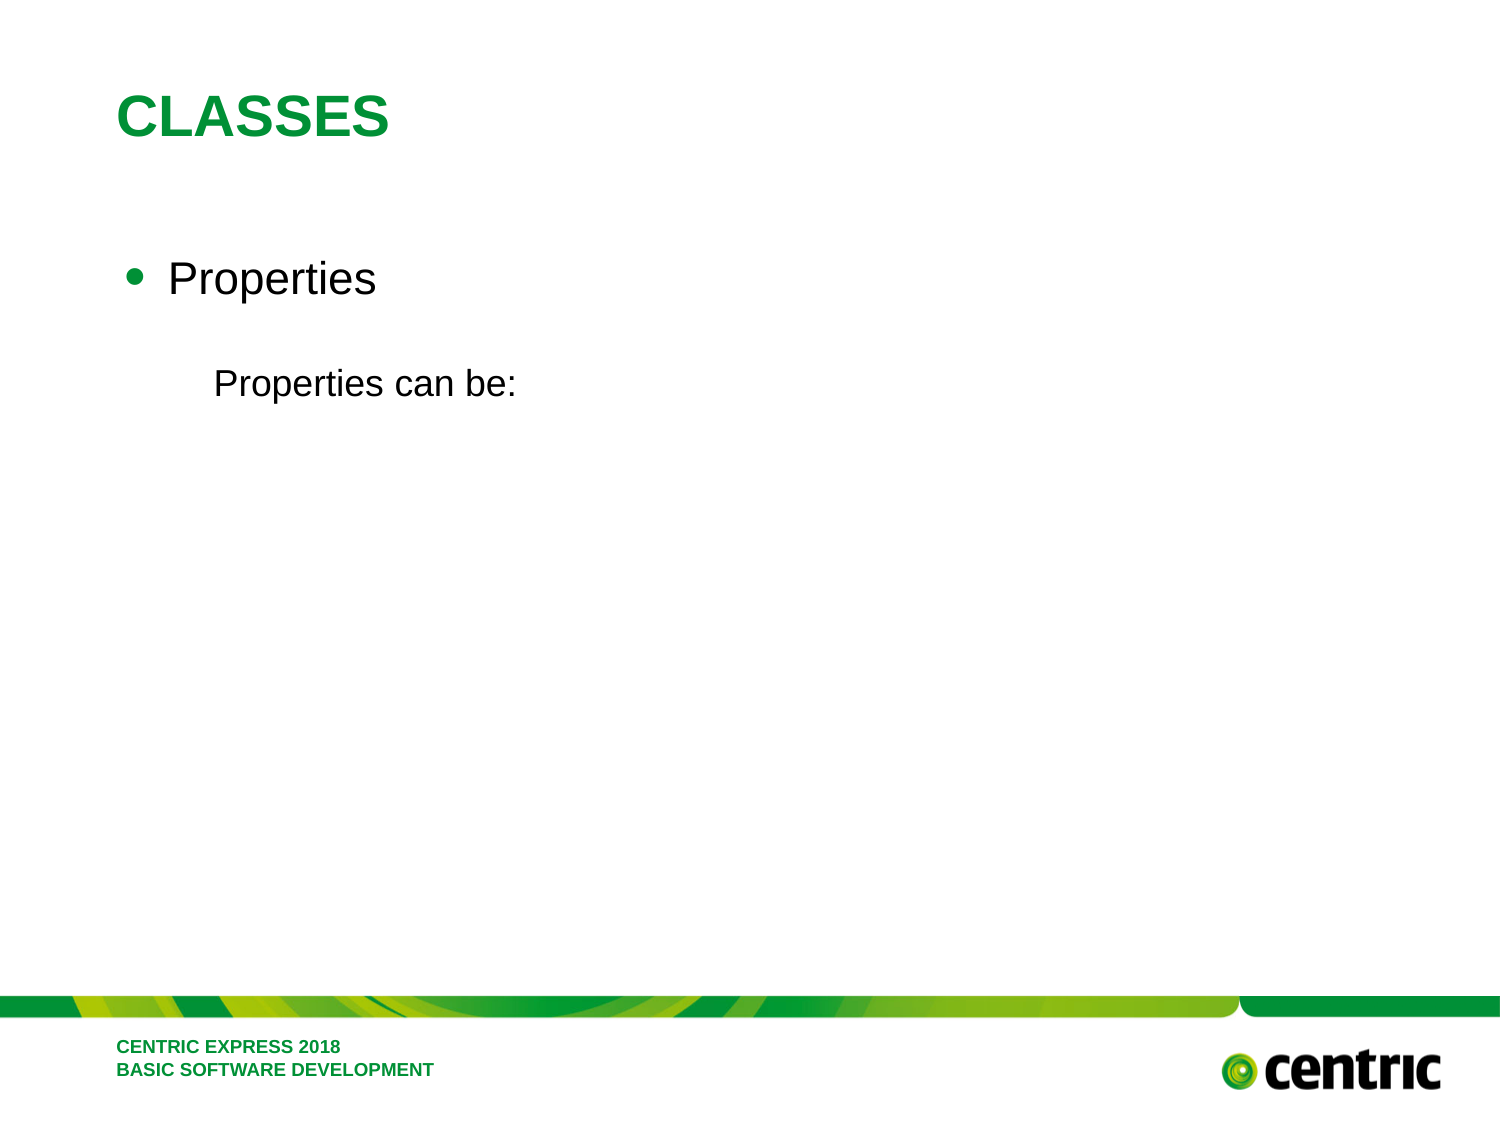

# Classes
Properties

Properties can be:

CENTRIC EXPRESS 2018                               BASIC SOFTWARE DEVELOPMENT
February 26, 2018